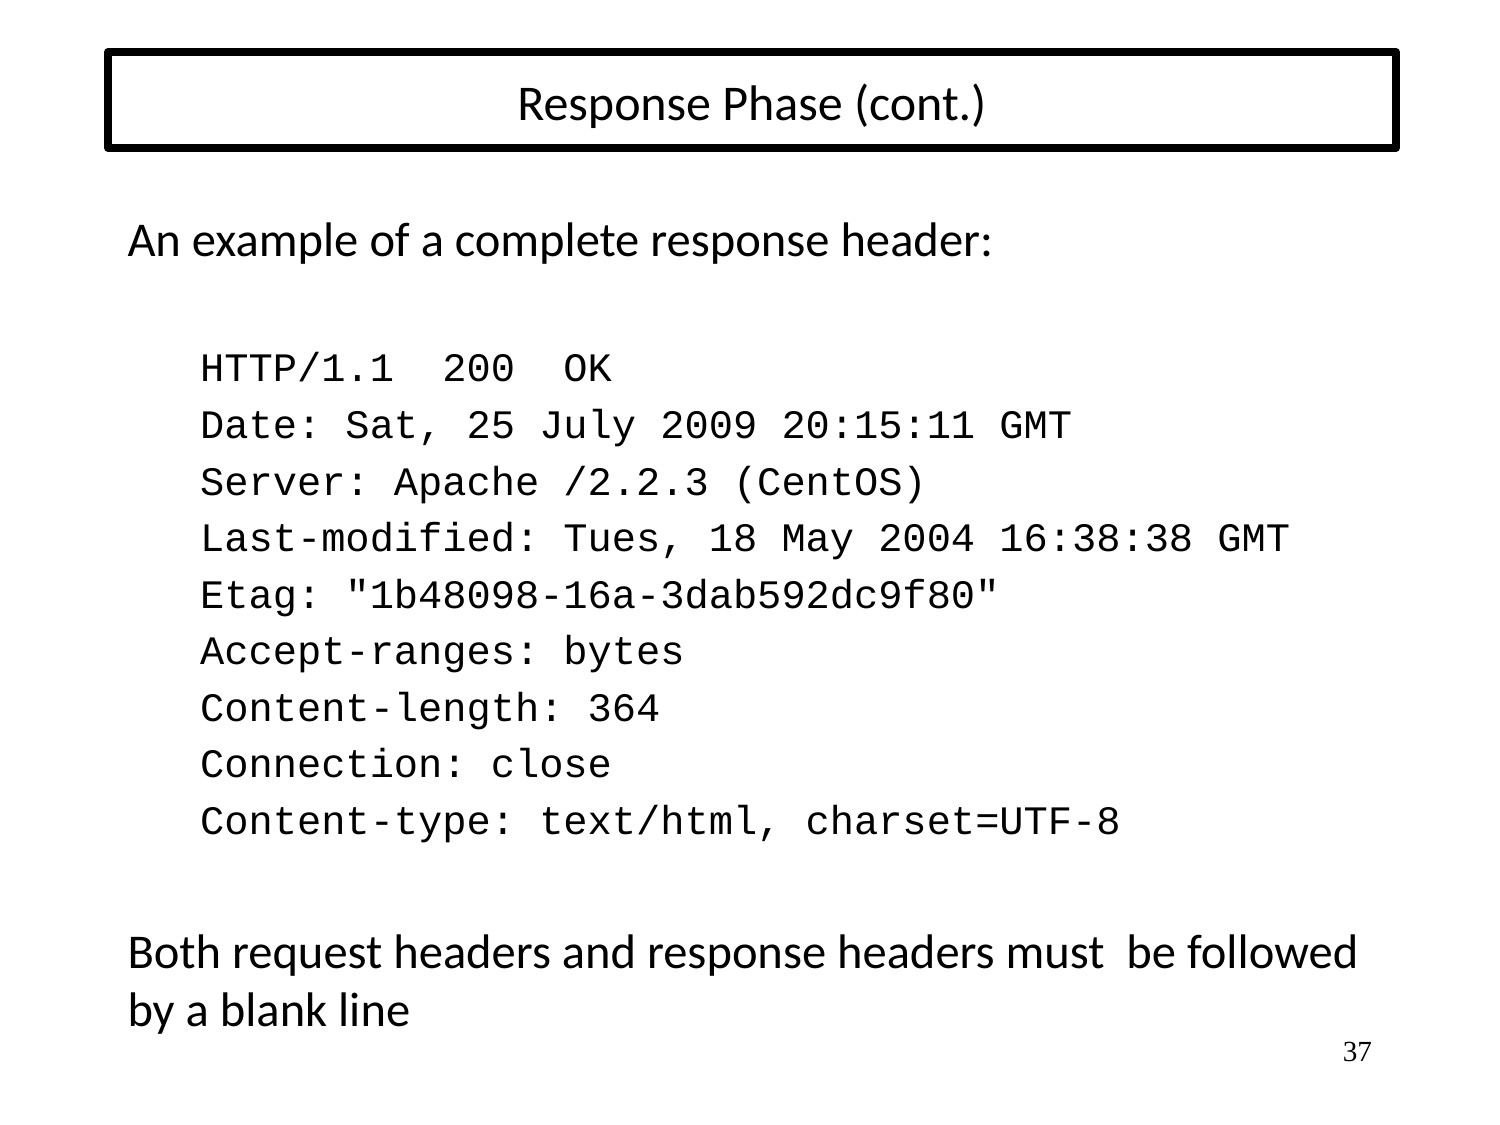

# Response Phase (cont.)
An example of a complete response header:

HTTP/1.1  200  OK
Date: Sat, 25 July 2009 20:15:11 GMT
Server: Apache /2.2.3 (CentOS)
Last-modified: Tues, 18 May 2004 16:38:38 GMT
Etag: "1b48098-16a-3dab592dc9f80"
Accept-ranges: bytes
Content-length: 364
Connection: close
Content-type: text/html, charset=UTF-8

Both request headers and response headers must  be followed by a blank line

37